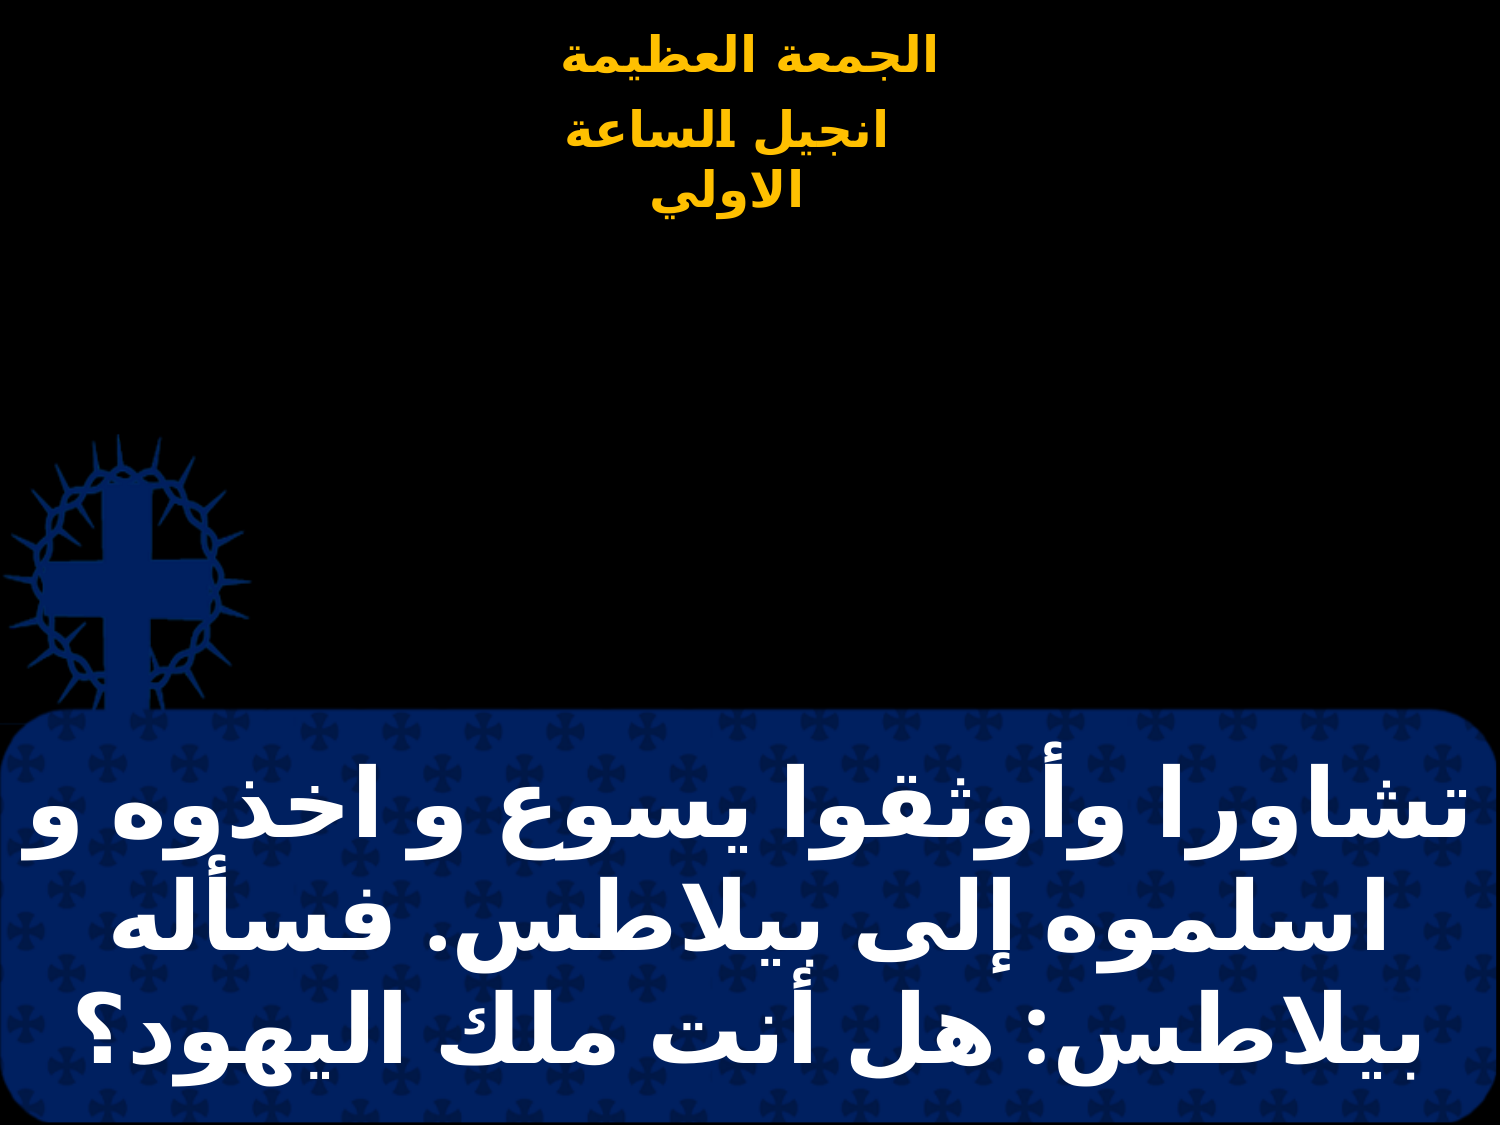

# تشاورا وأوثقوا يسوع و اخذوه و اسلموه إلى بيلاطس. فسأله بيلاطس: هل أنت ملك اليهود؟